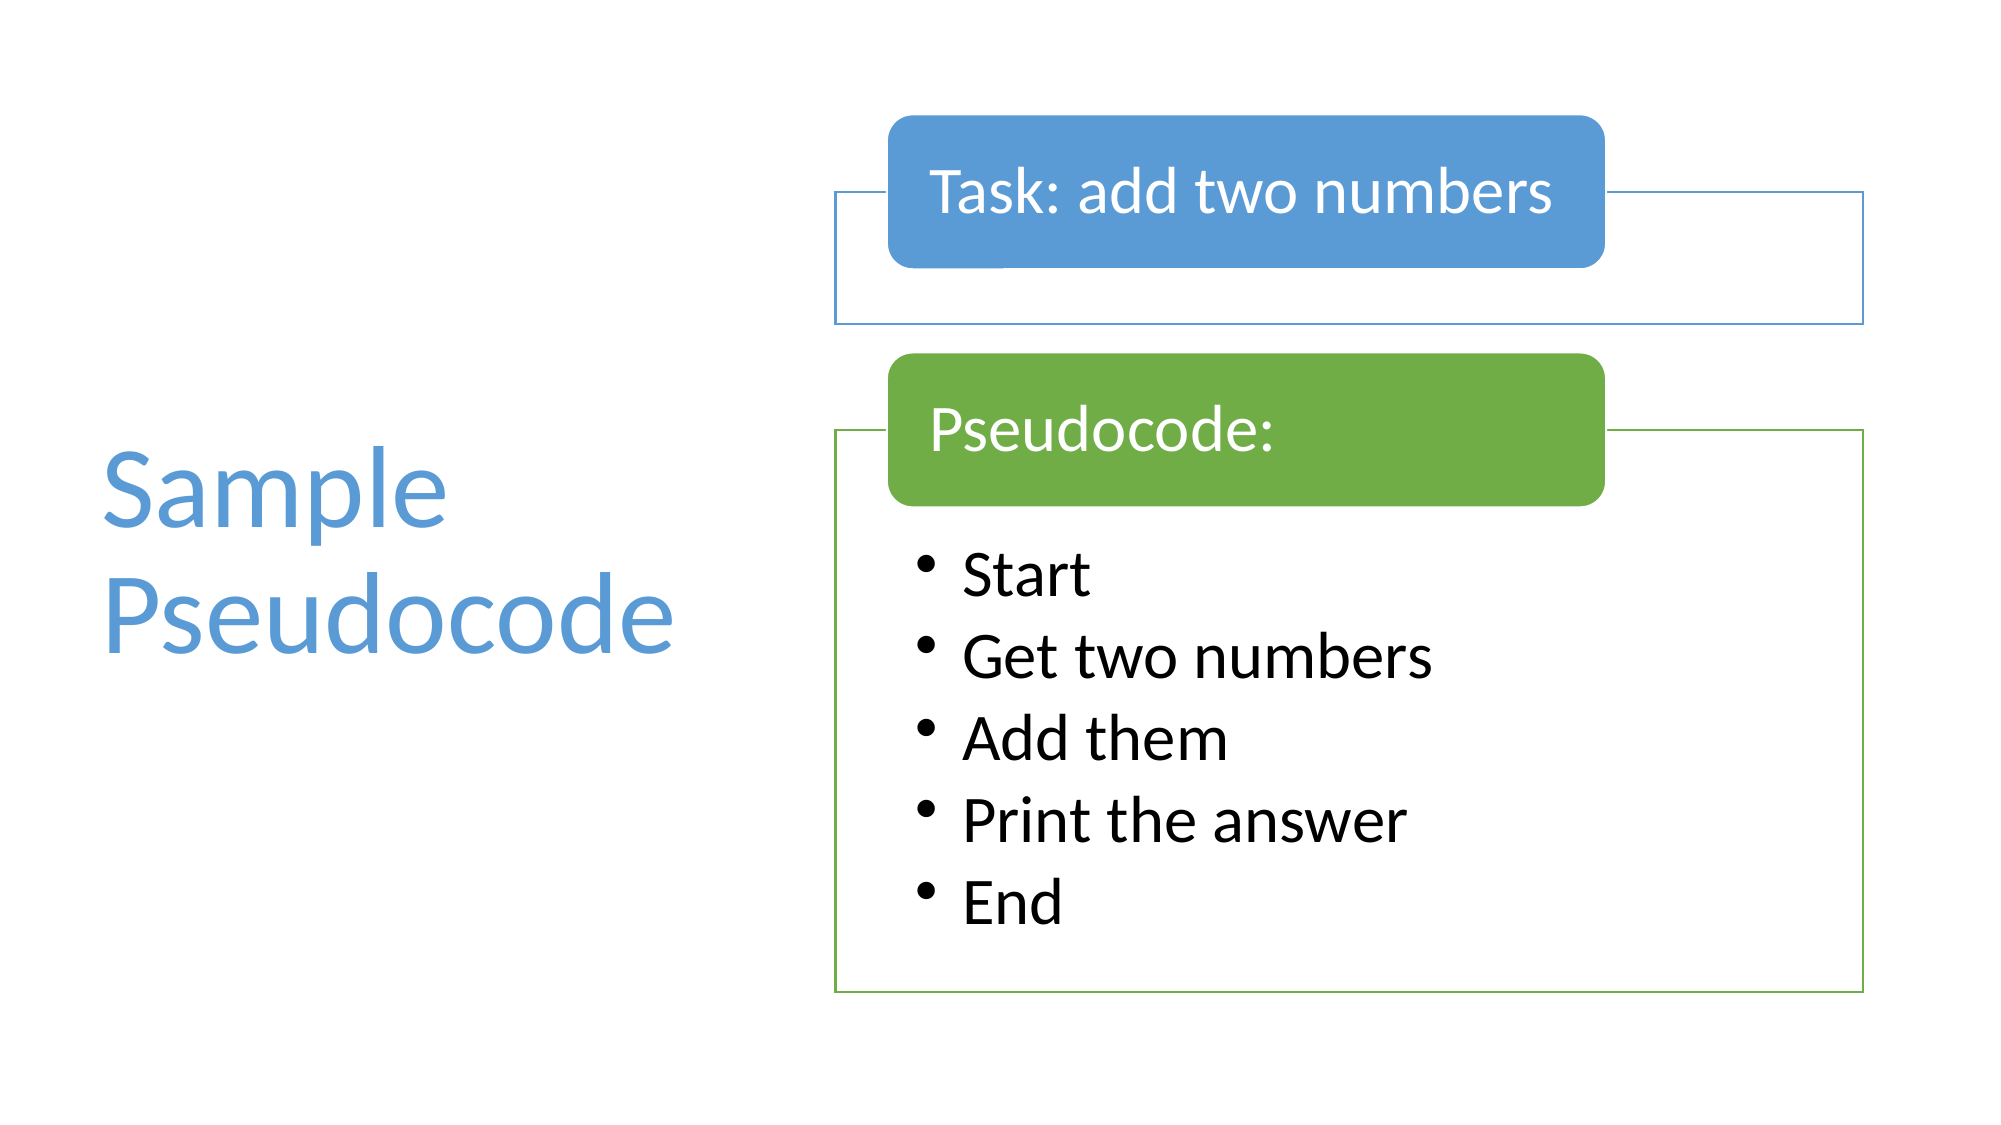

# Sample Pseudocode
Task: add two numbers
Start
Get two numbers
Add them
Print the answer
End
Pseudocode: